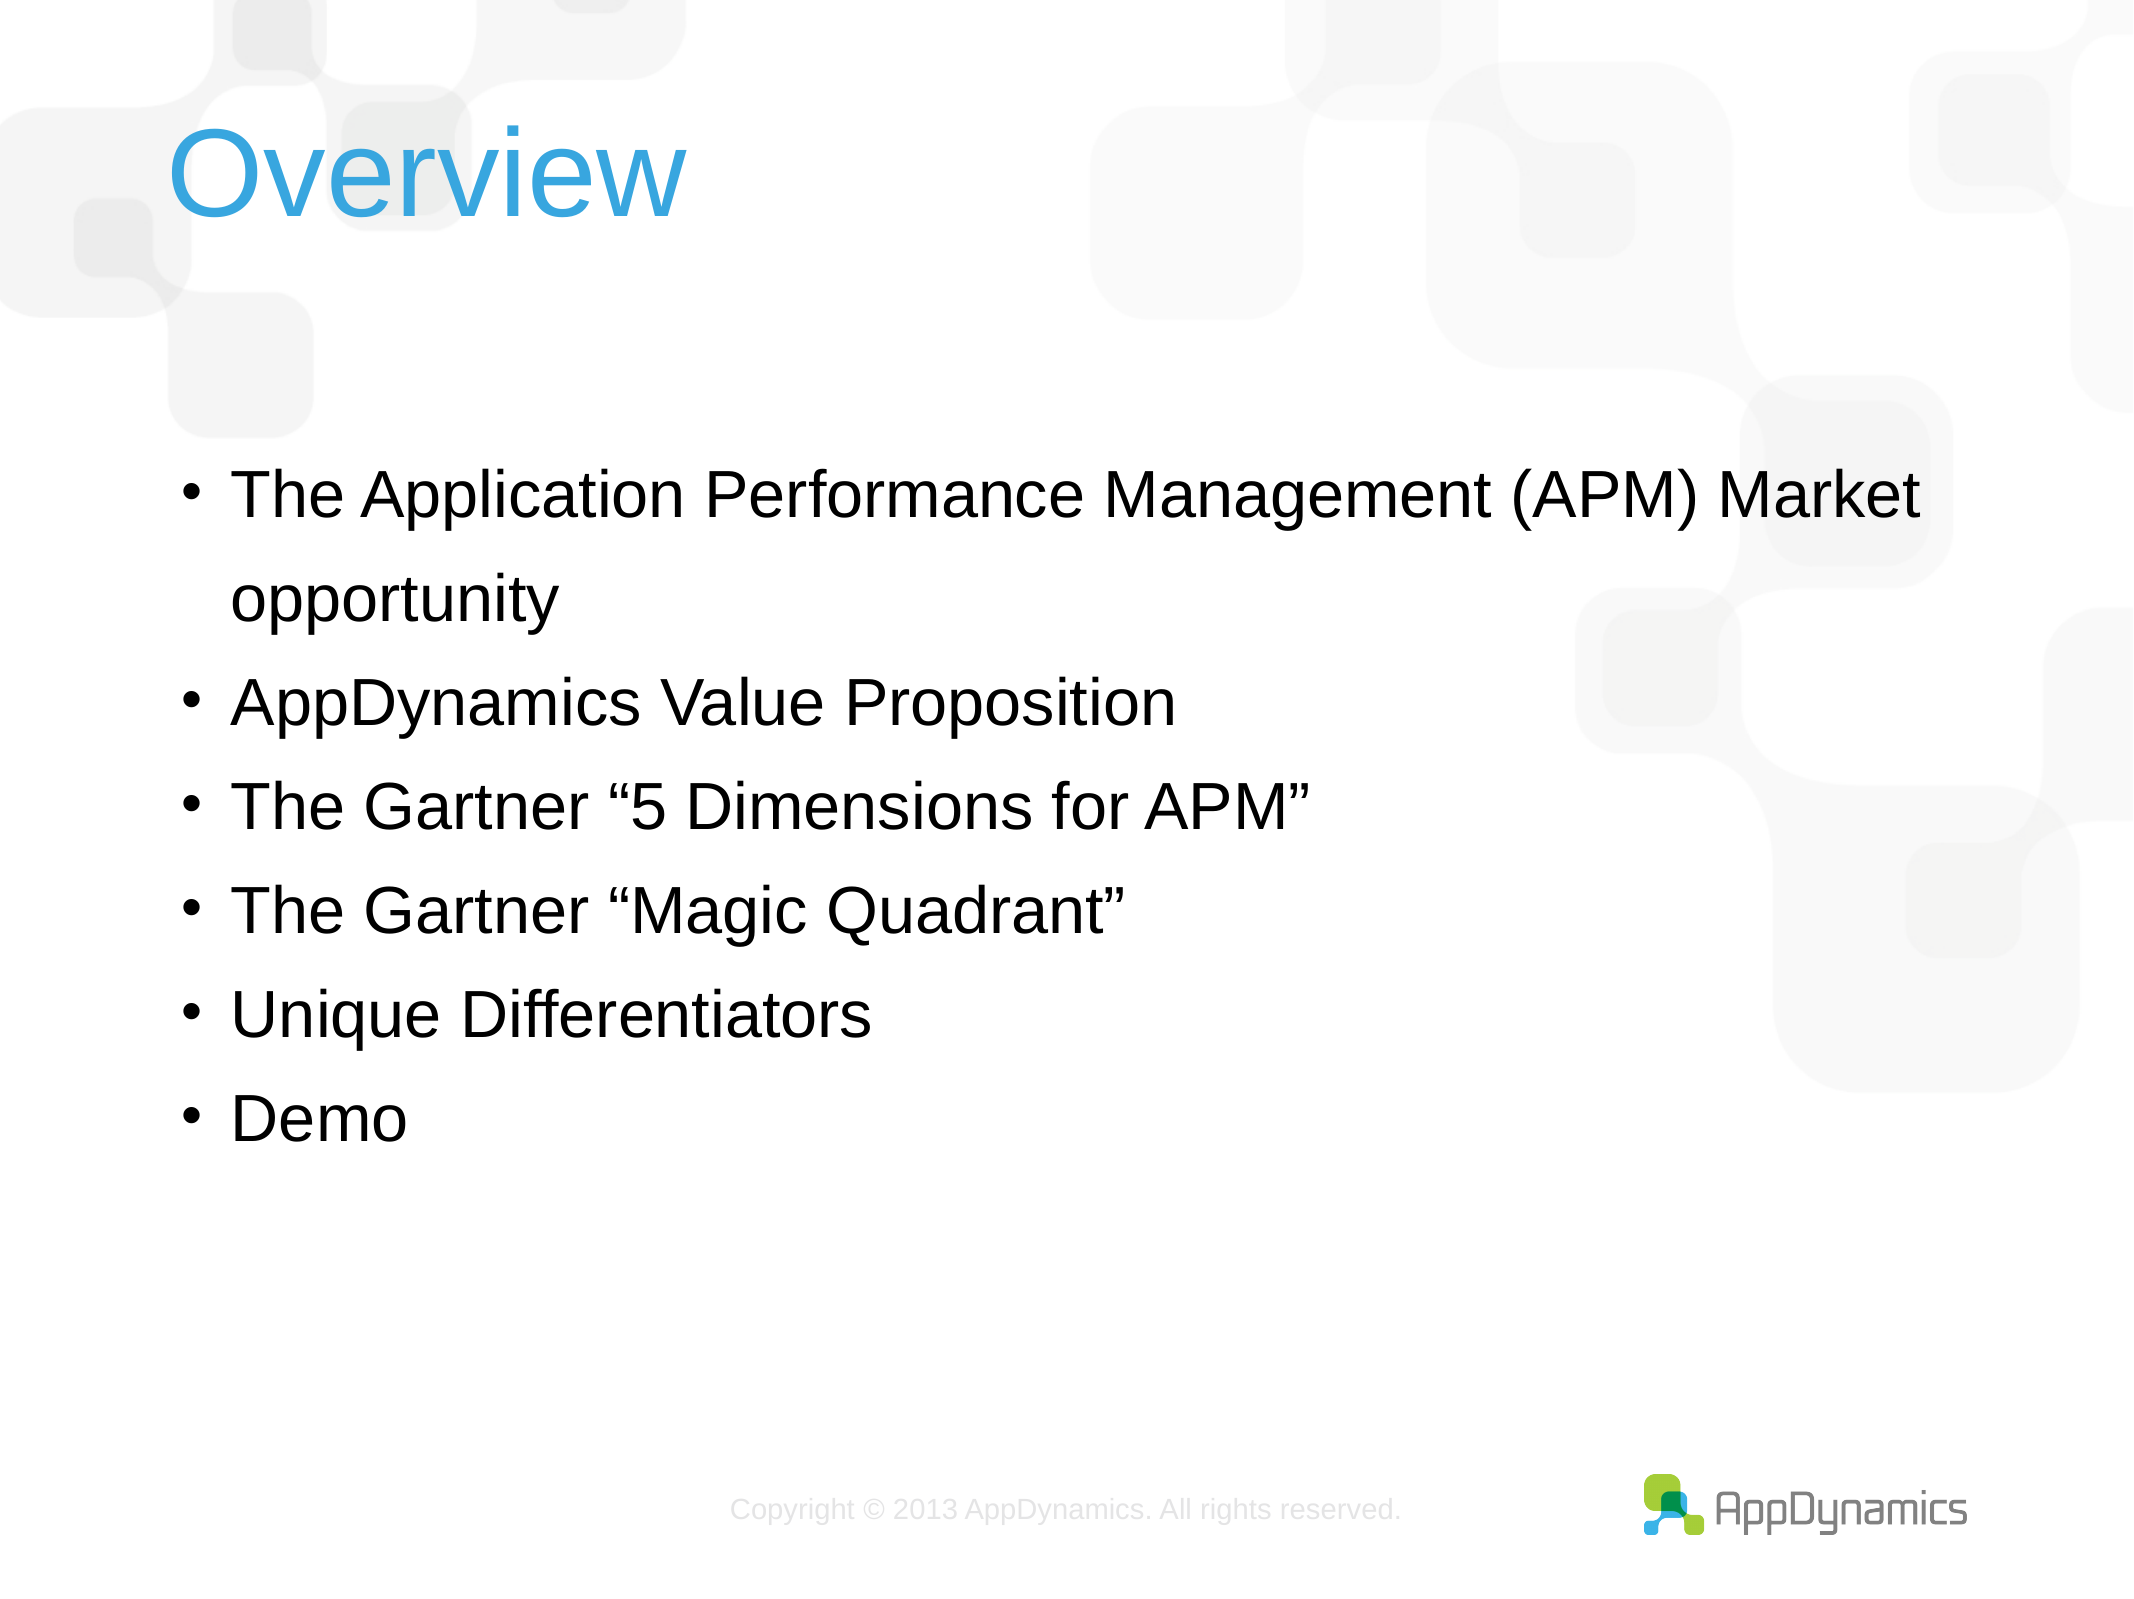

# Overview

The Application Performance Management (APM) Market opportunity
AppDynamics Value Proposition
The Gartner “5 Dimensions for APM”
The Gartner “Magic Quadrant”
Unique Differentiators
Demo